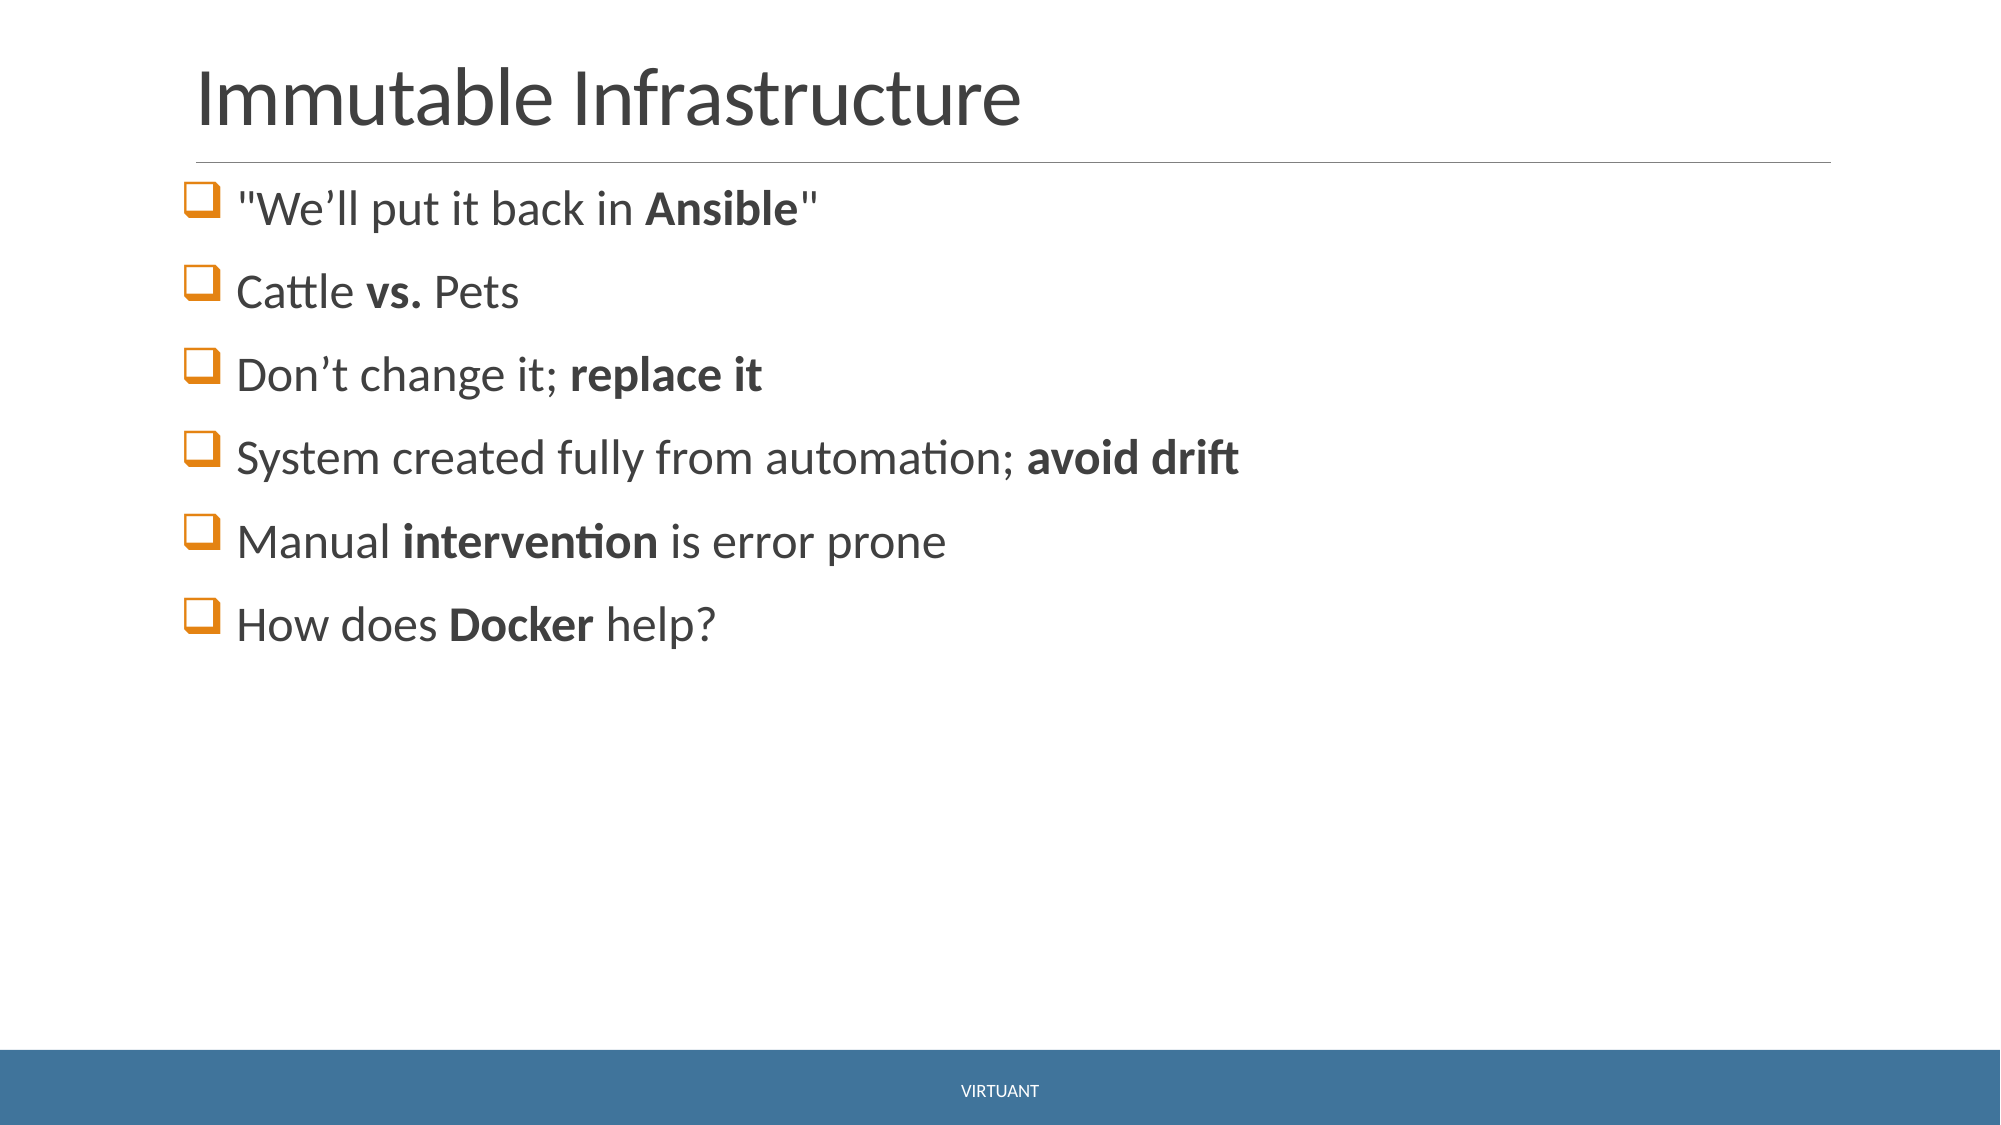

# Immutable Infrastructure
 "We’ll put it back in Ansible"
 Cattle vs. Pets
 Don’t change it; replace it
 System created fully from automation; avoid drift
 Manual intervention is error prone
 How does Docker help?
Virtuant